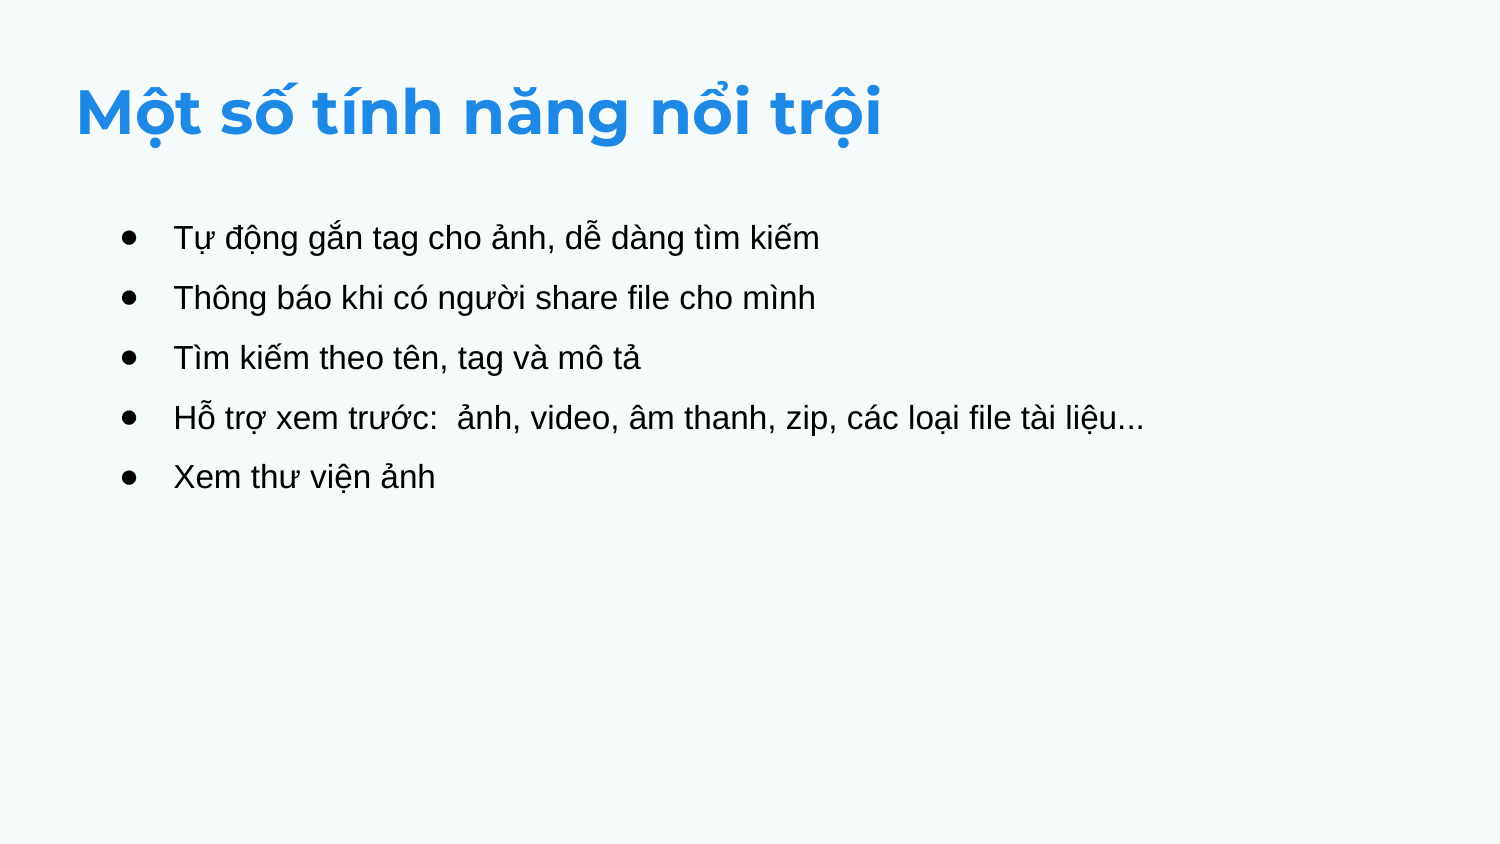

# Một số tính năng nổi trội
Tự động gắn tag cho ảnh, dễ dàng tìm kiếm
Thông báo khi có người share file cho mình
Tìm kiếm theo tên, tag và mô tả
Hỗ trợ xem trước:  ảnh, video, âm thanh, zip, các loại file tài liệu...
Xem thư viện ảnh